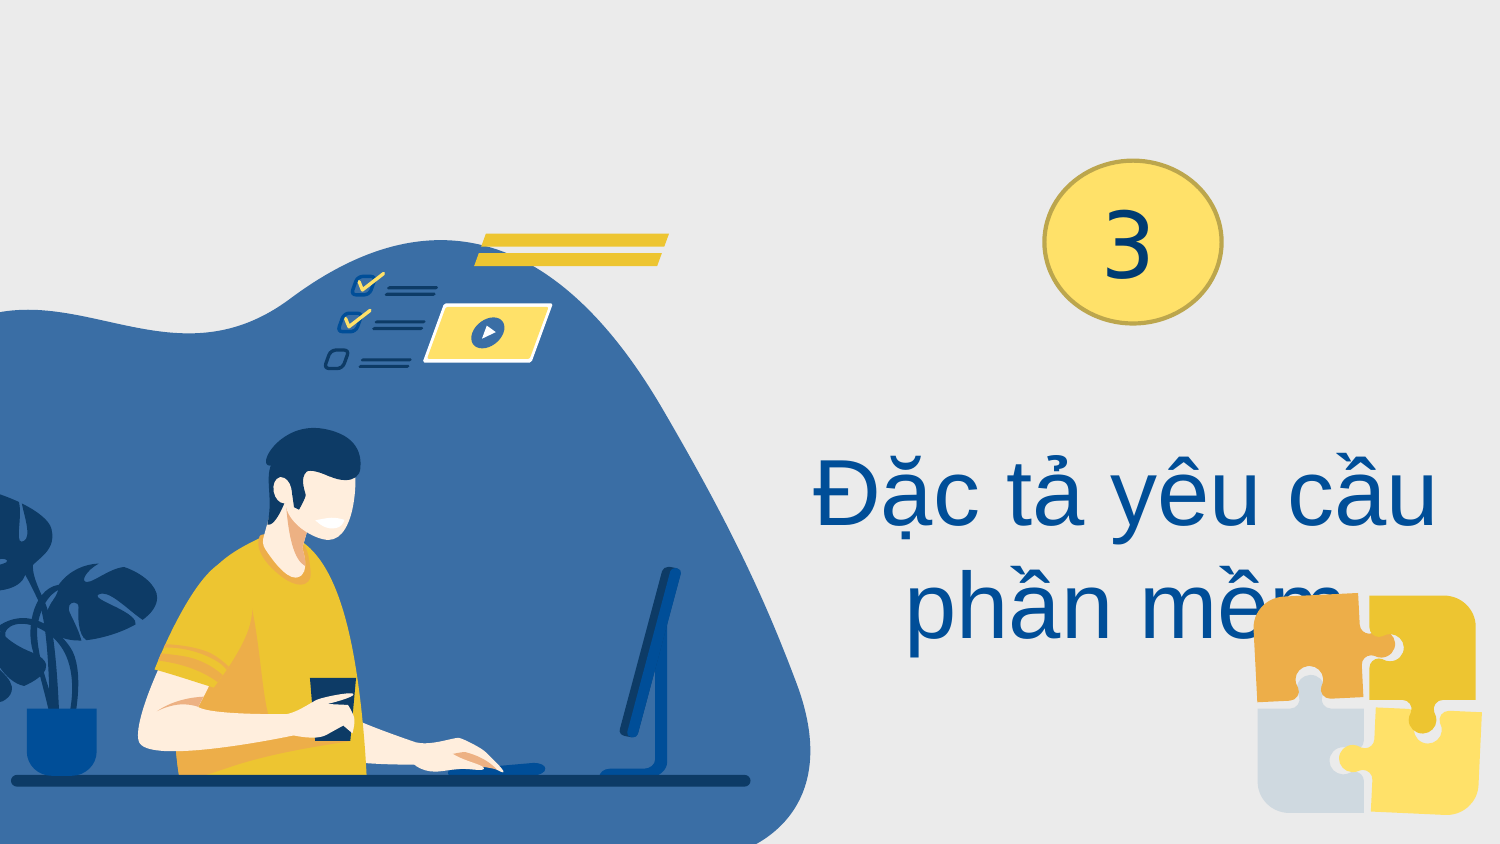

3

# Đặc tả yêu cầu phần mềm